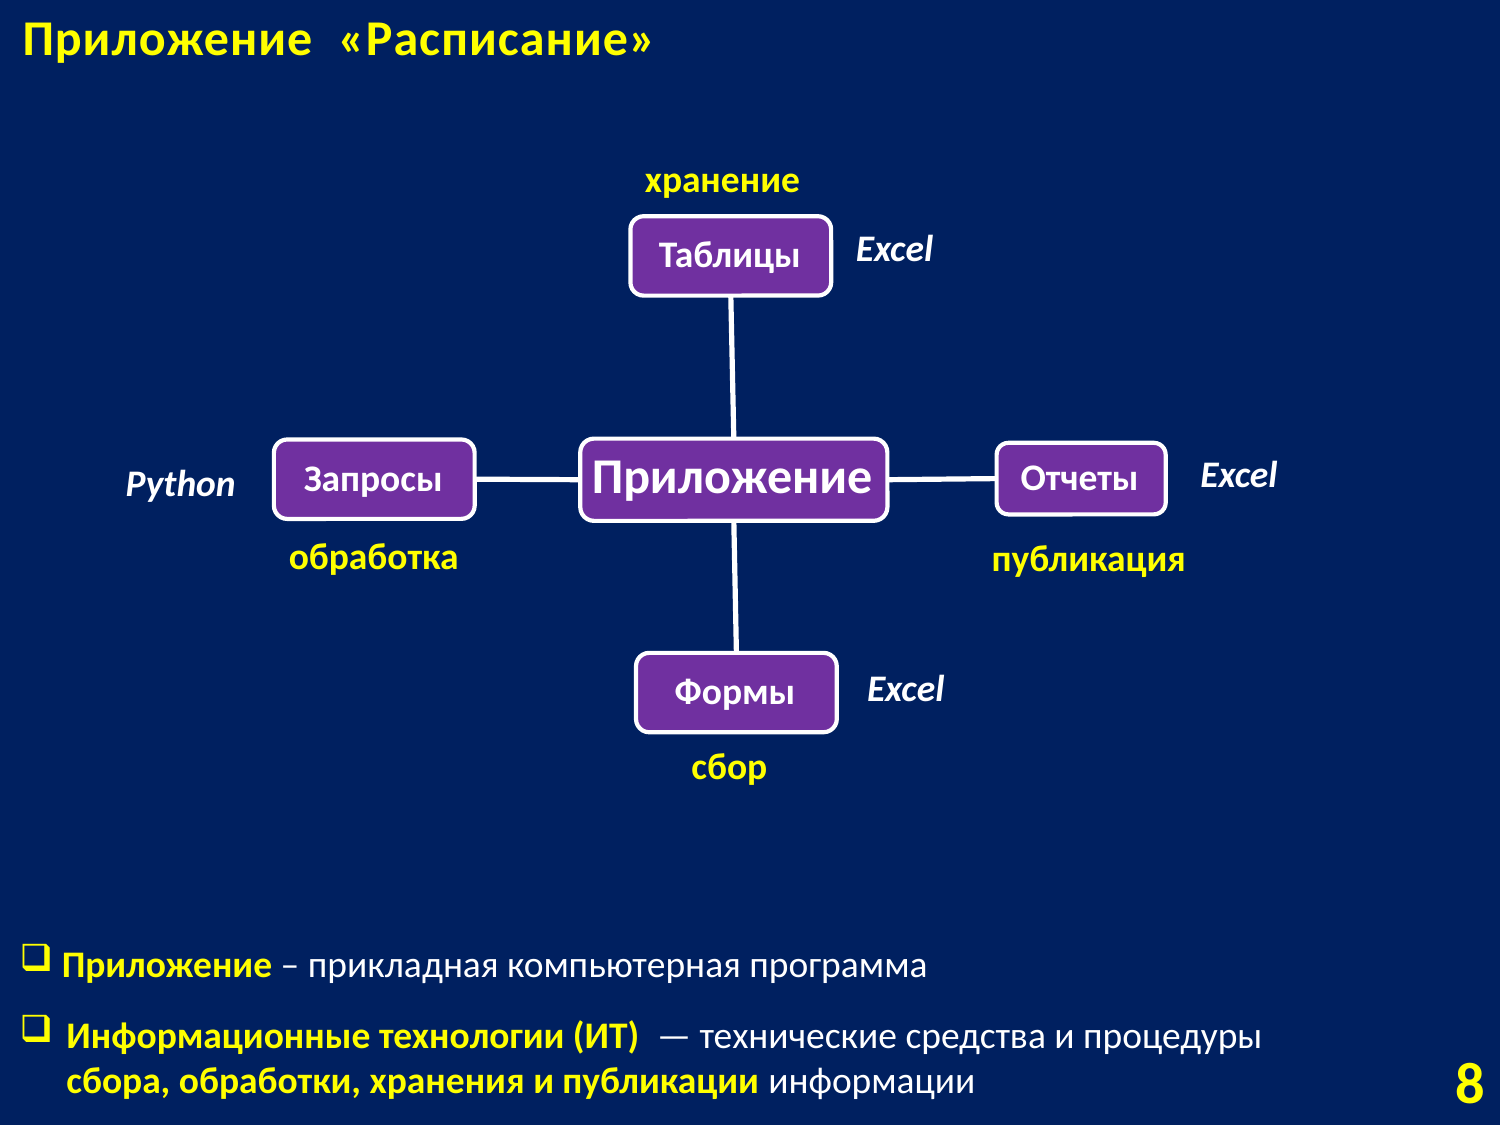

Приложение  «Расписание»
хранение

Таблицы
Excel
Приложение

Запросы

Отчеты
Excel
Python
обработка
публикация

Формы
Excel
сбор
 Приложение – прикладная компьютерная программа
Информационные технологии (ИТ)  — технические средства и процедуры  сбора, обработки, хранения и публикации информации
8